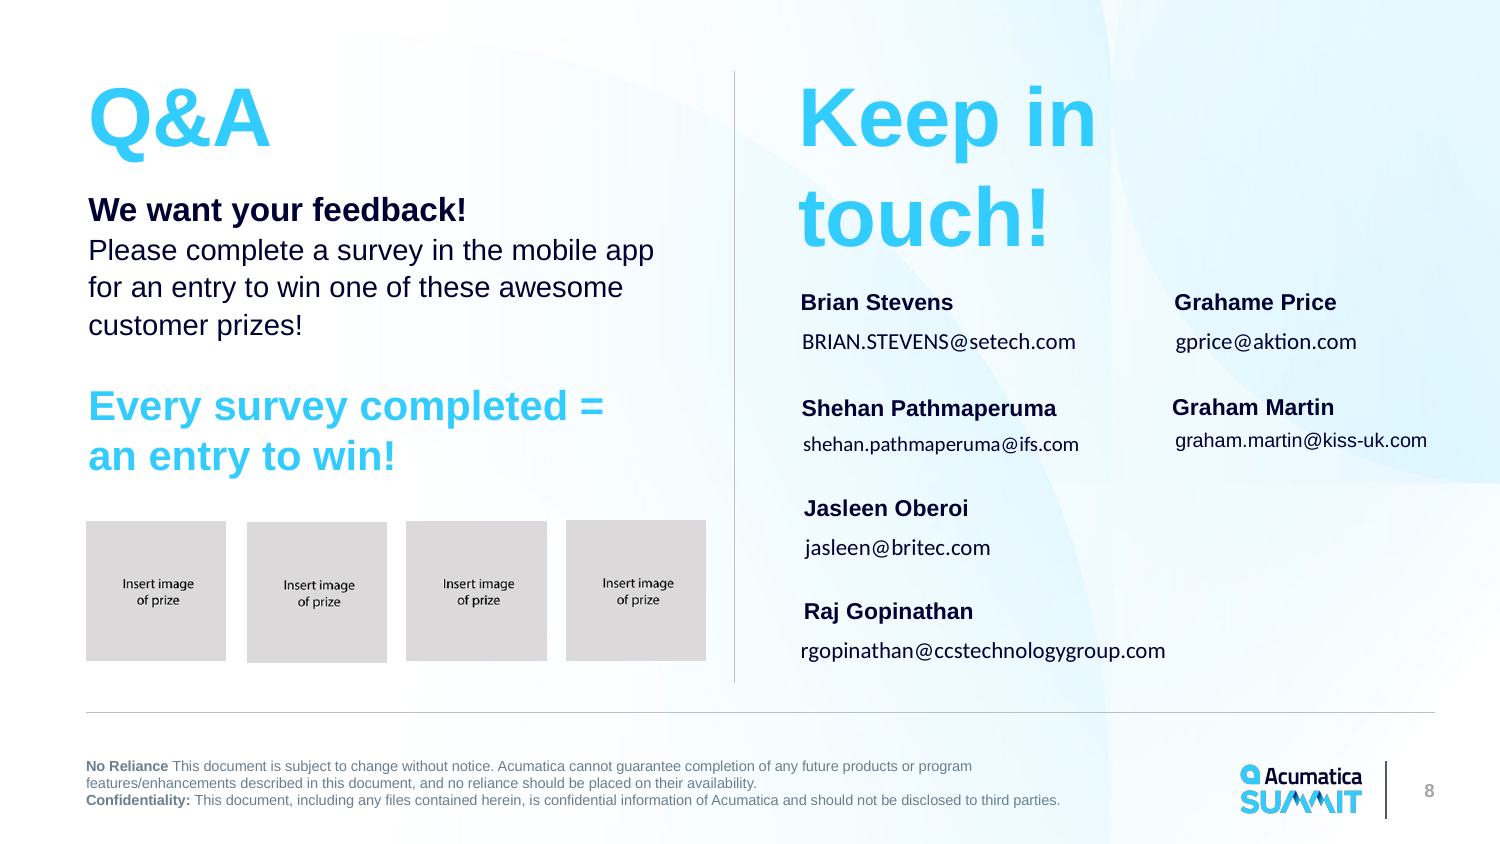

Grahame Price
Brian Stevens
gprice@aktion.com
BRIAN.STEVENS@setech.com
Graham Martin
Shehan Pathmaperuma
graham.martin@kiss-uk.com
shehan.pathmaperuma@ifs.com

Jasleen Oberoi

jasleen@britec.com
Raj Gopinathan

rgopinathan@ccstechnologygroup.com